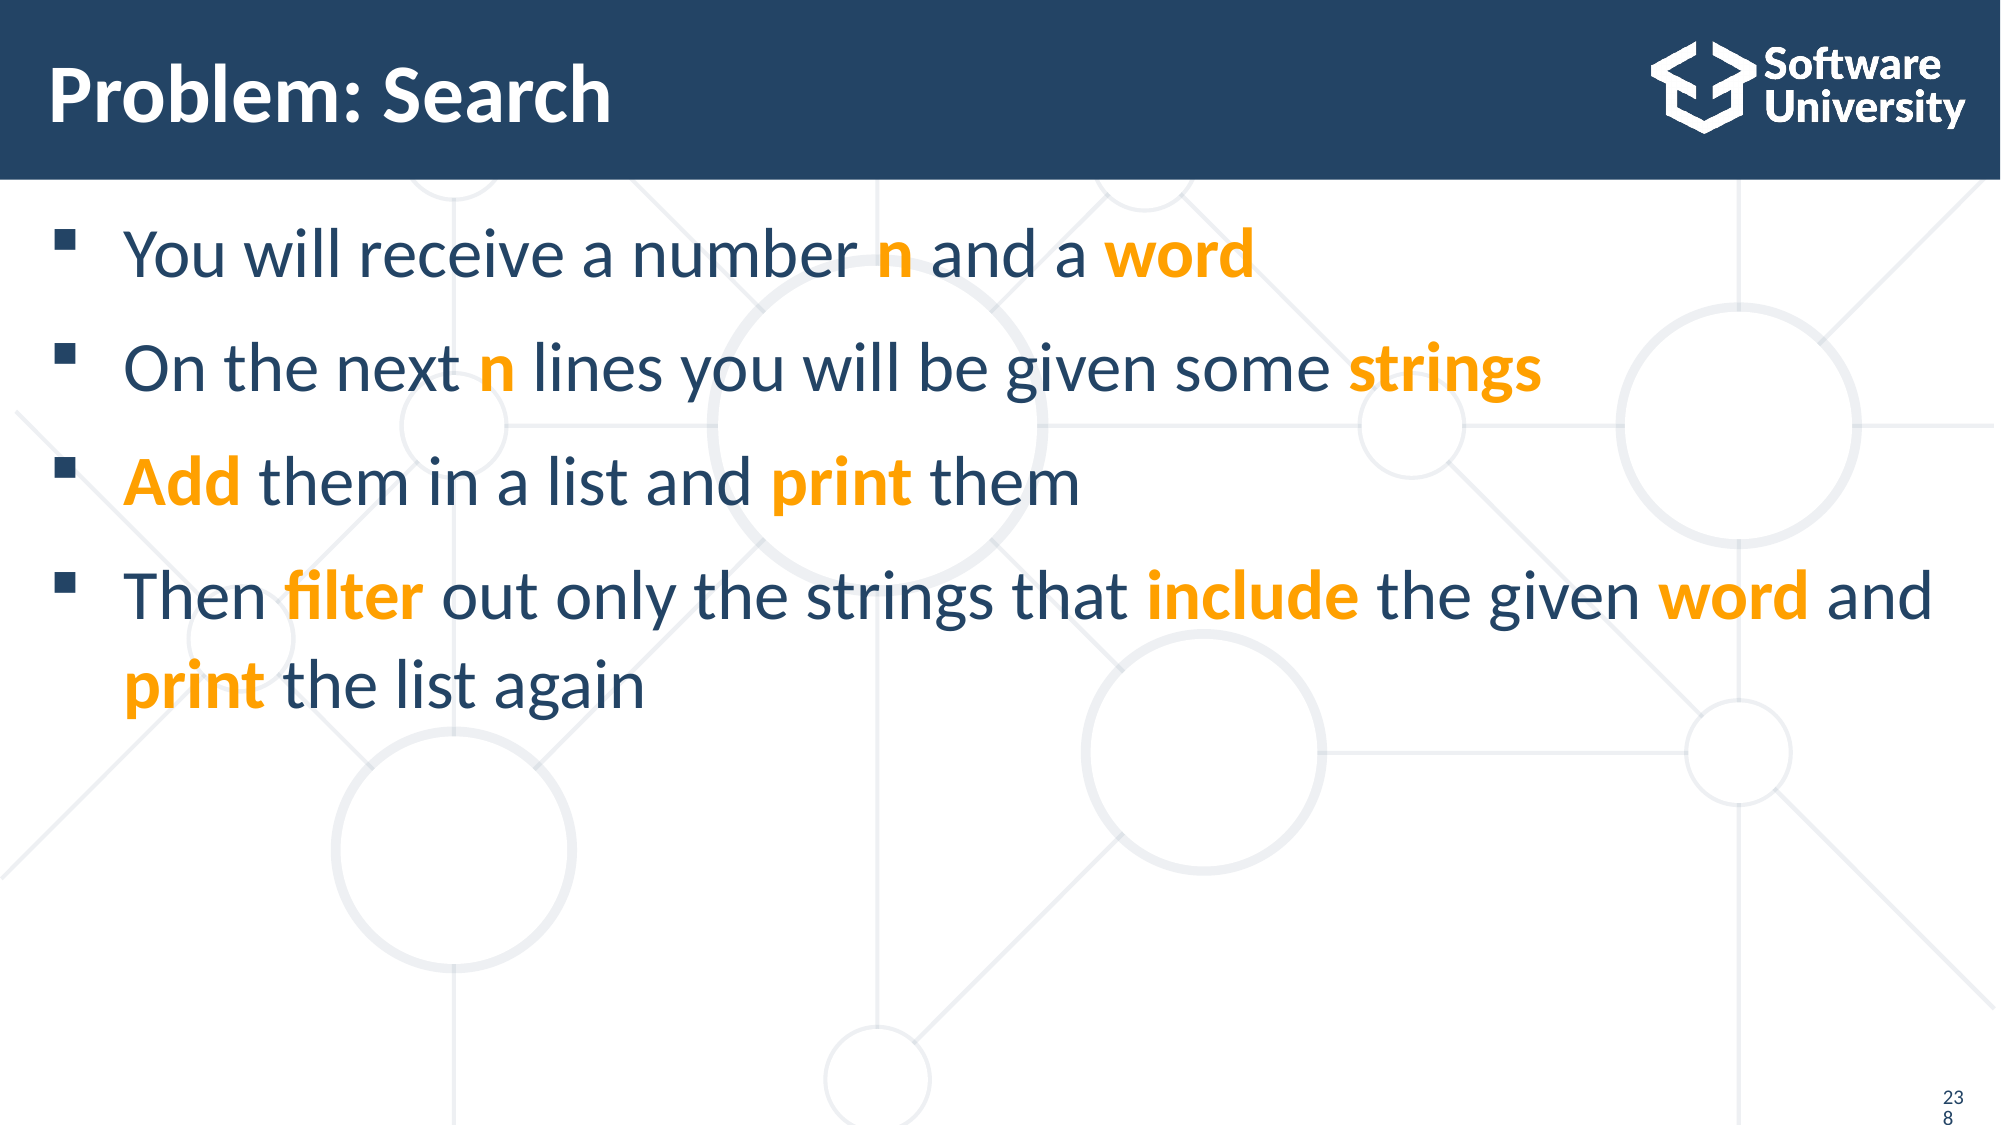

# Problem: Search
You will receive a number n and a word
On the next n lines you will be given some strings
Add them in a list and print them
Then filter out only the strings that include the given word and print the list again
238